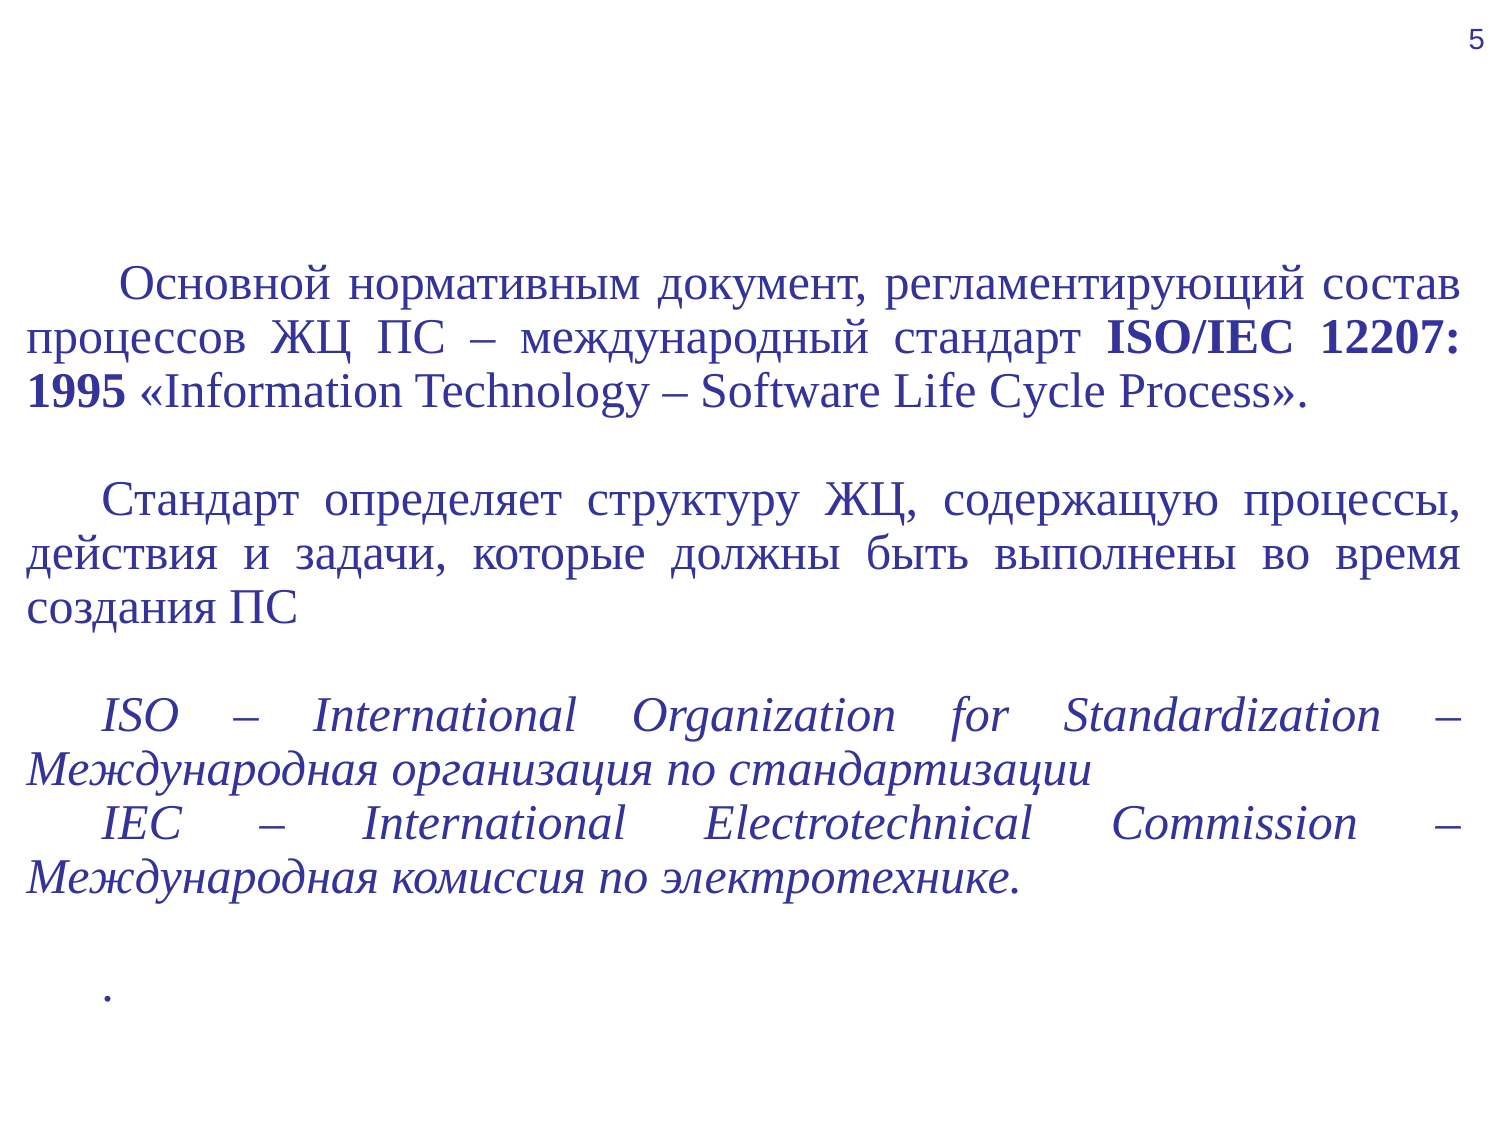

5
 Основной нормативным документ, регламентирующий состав процессов ЖЦ ПС – международный стандарт ISO/IEC 12207: 1995 «Information Technology – Software Life Cycle Process».

Стандарт определяет структуру ЖЦ, содержащую процессы, действия и задачи, которые должны быть выполнены во время создания ПС

ISO – International Organization for Standardization – Международная организация по стандартизации
IEC – International Electrotechnical Commission – Международная комиссия по электротехнике.

.